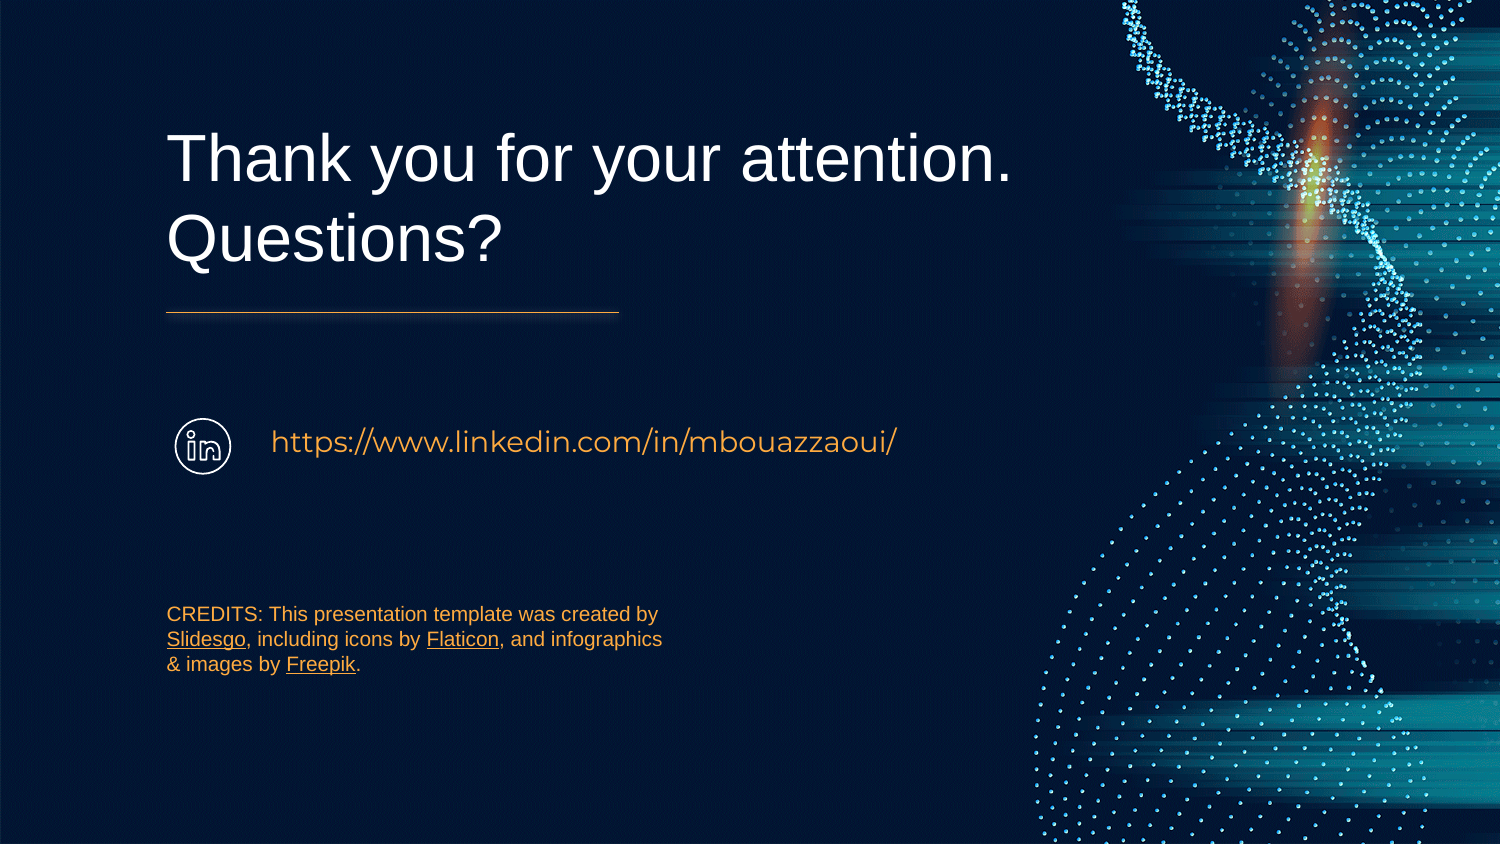

# Thank you for your attention. Questions?

https://www.linkedin.com/in/mbouazzaoui/